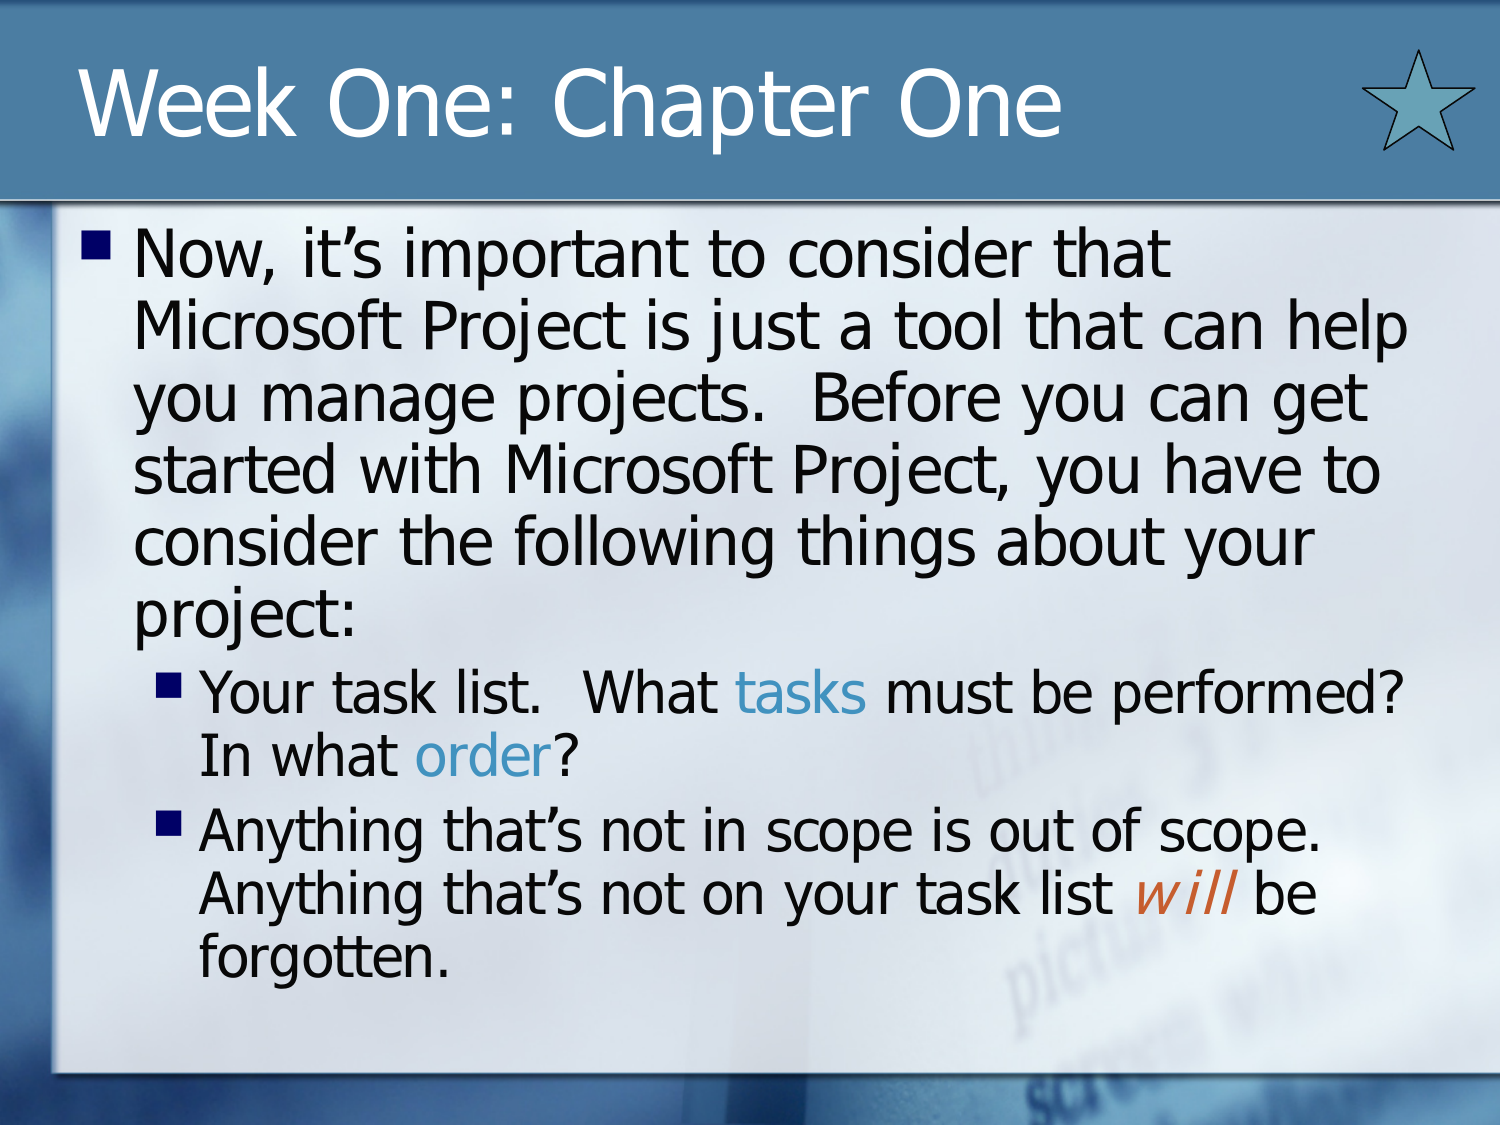

# Week One: Chapter One

Now, it’s important to consider that Microsoft Project is just a tool that can help you manage projects.  Before you can get started with Microsoft Project, you have to consider the following things about your project:
Your task list.  What tasks must be performed?  In what order?
Anything that’s not in scope is out of scope.  Anything that’s not on your task list will be forgotten.